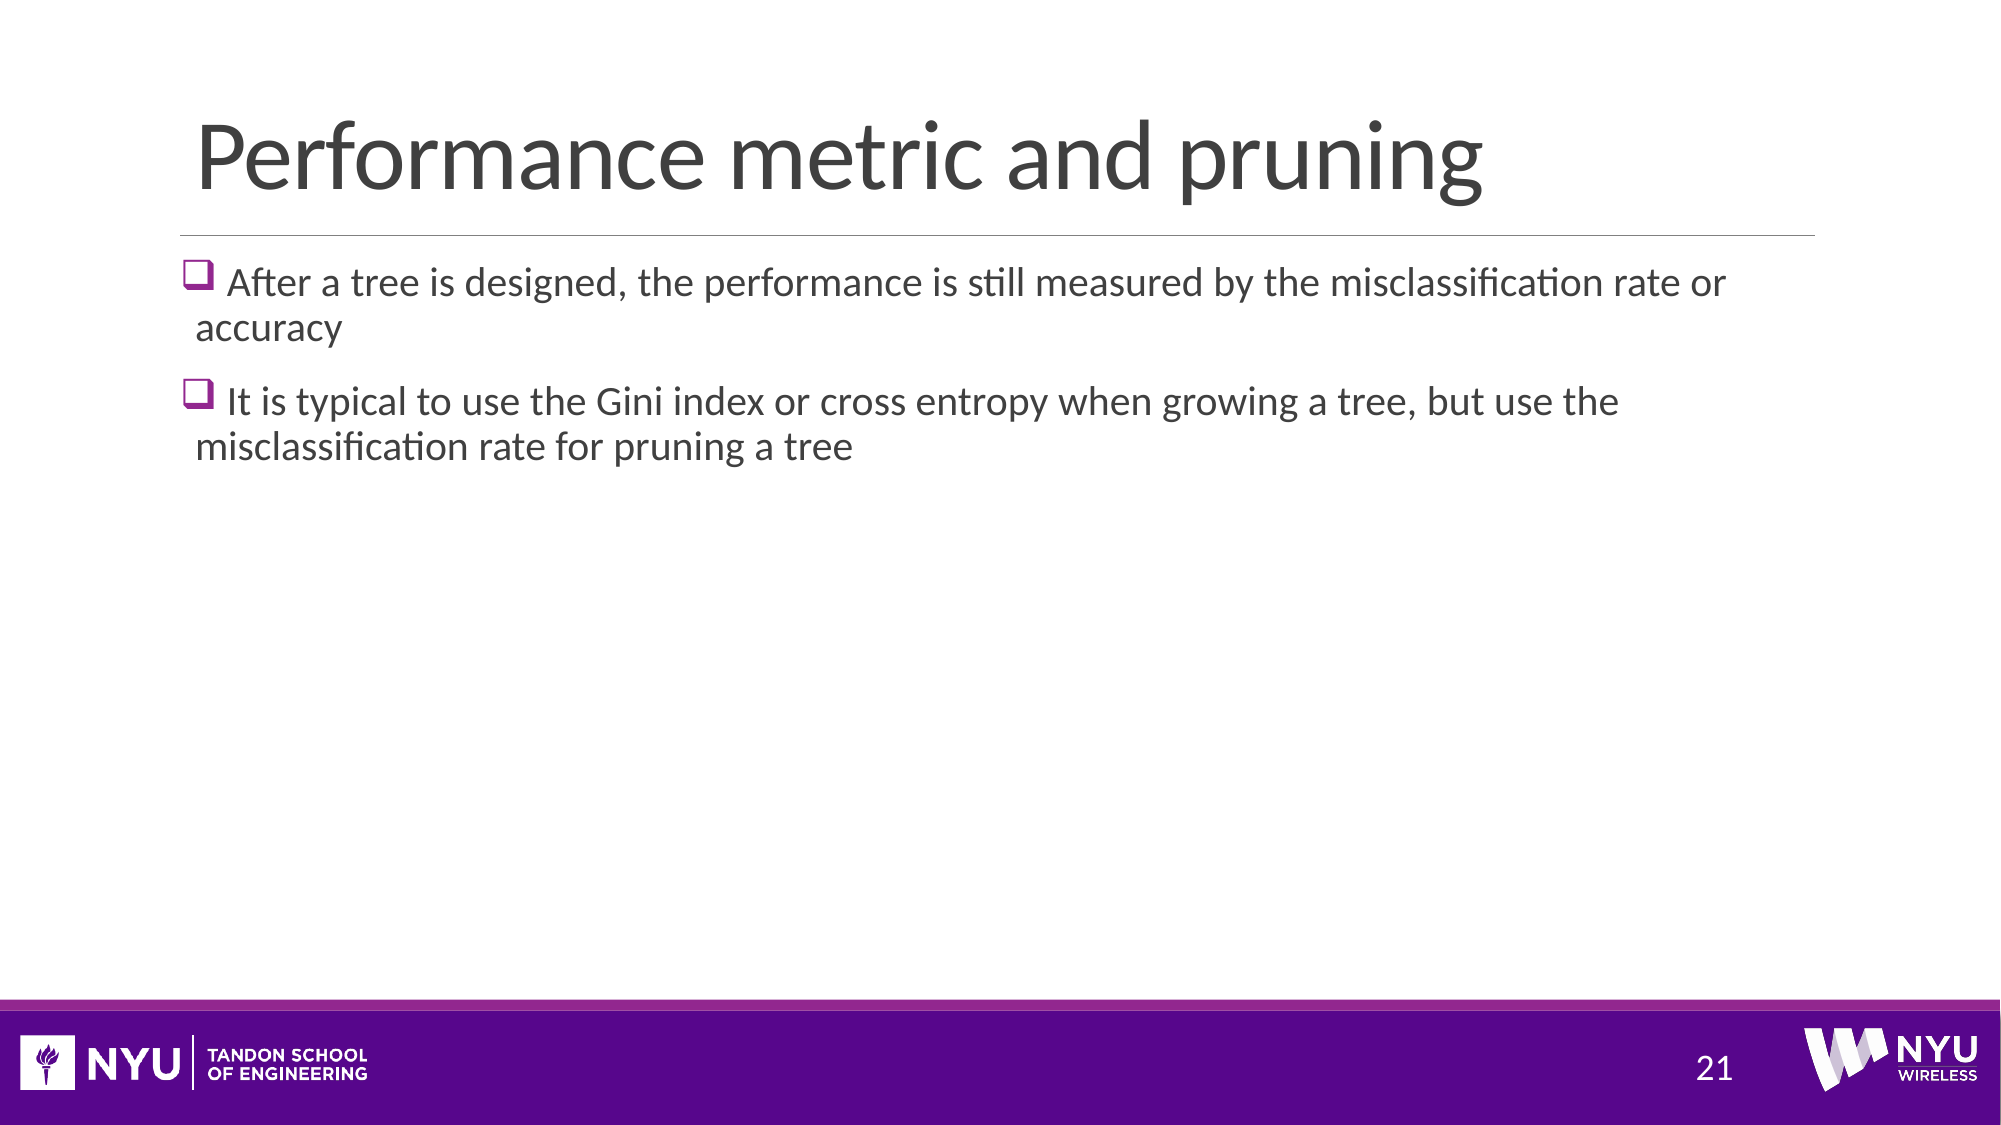

# Performance metric and pruning
 After a tree is designed, the performance is still measured by the misclassification rate or accuracy
 It is typical to use the Gini index or cross entropy when growing a tree, but use the misclassification rate for pruning a tree
21